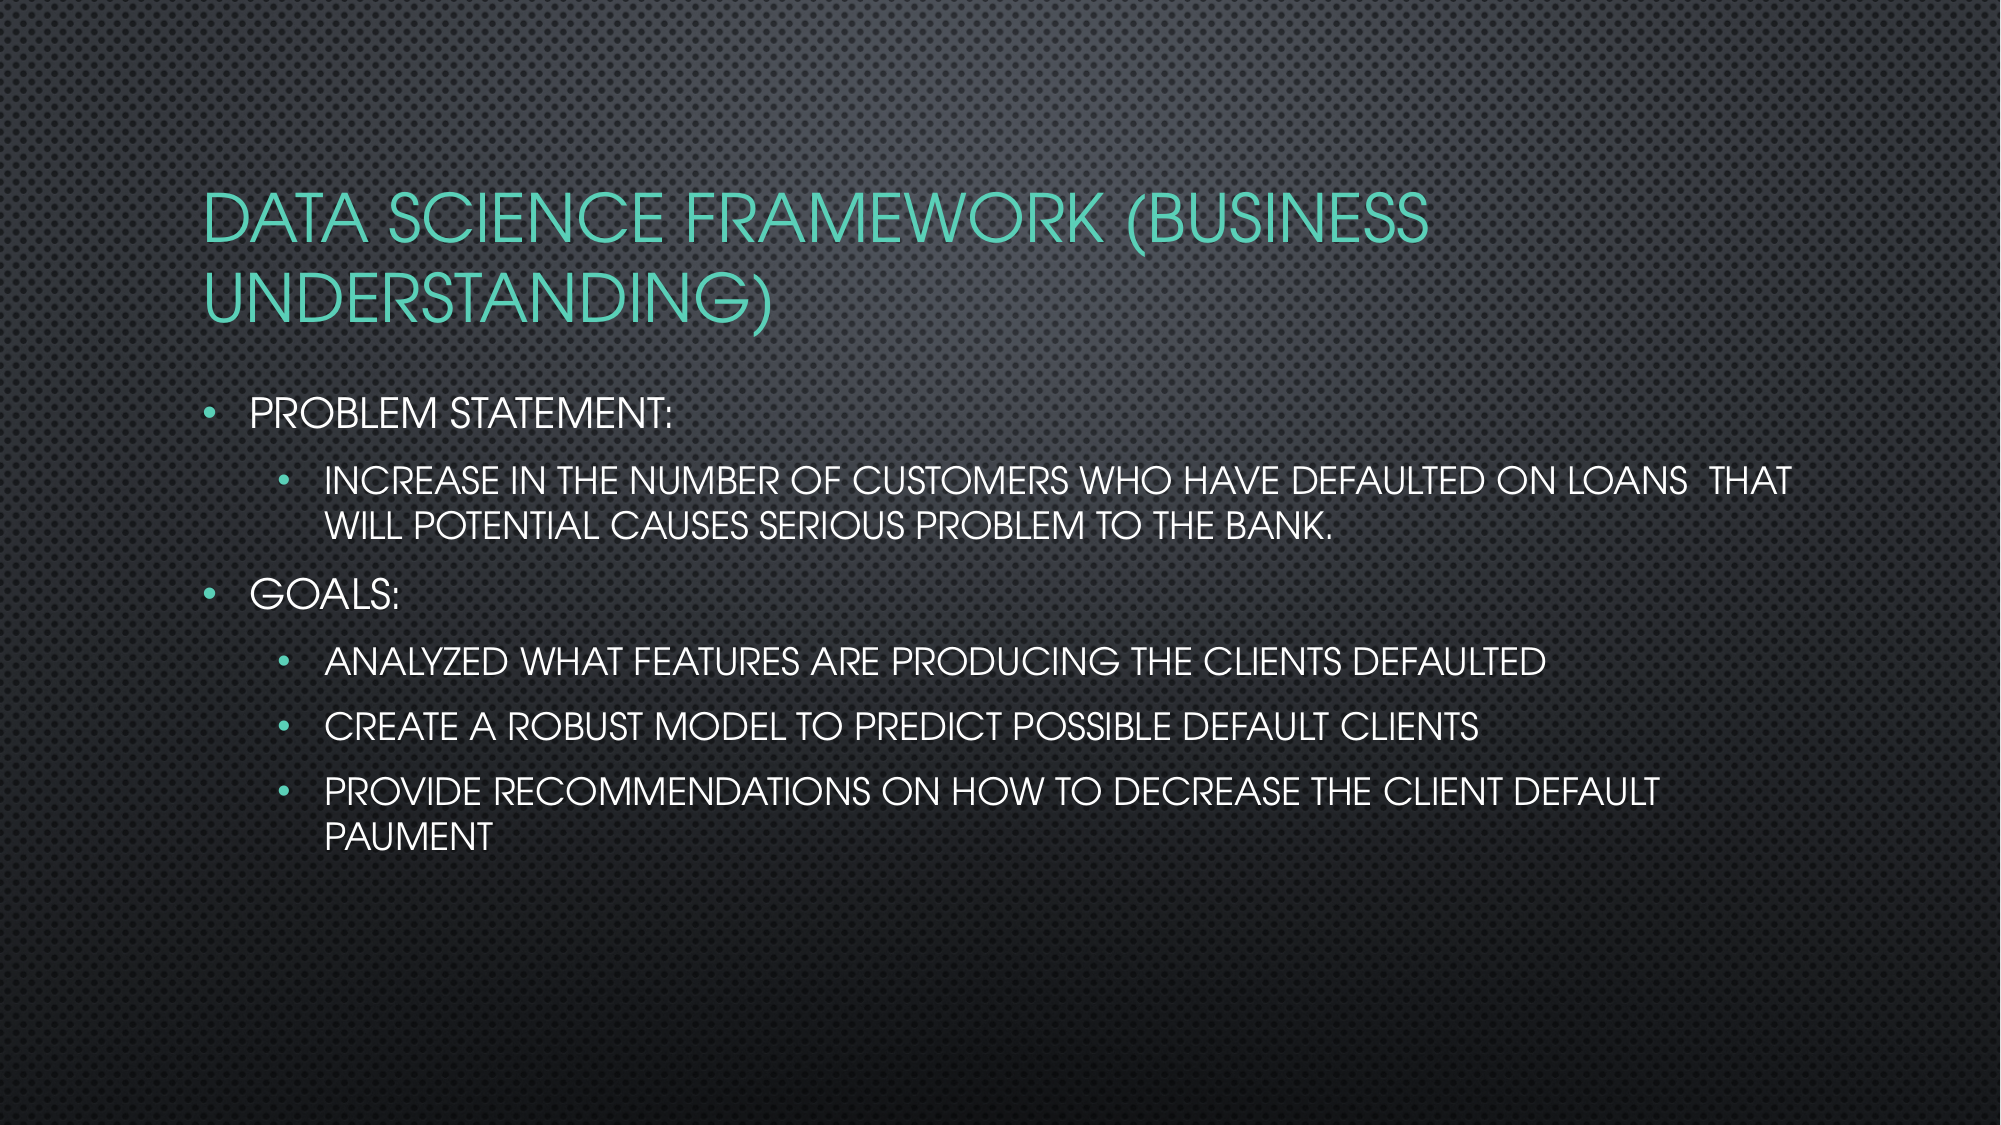

# Data Science Framework (Business understanding)
Problem Statement:
increase in the number of customers who have defaulted on loans  that will potential causes serious problem to the bank.
Goals:
Analyzed what features are producing the clients defaulted
Create a robust model to predict possible default clients
Provide recommendations on how to decrease the client default paument